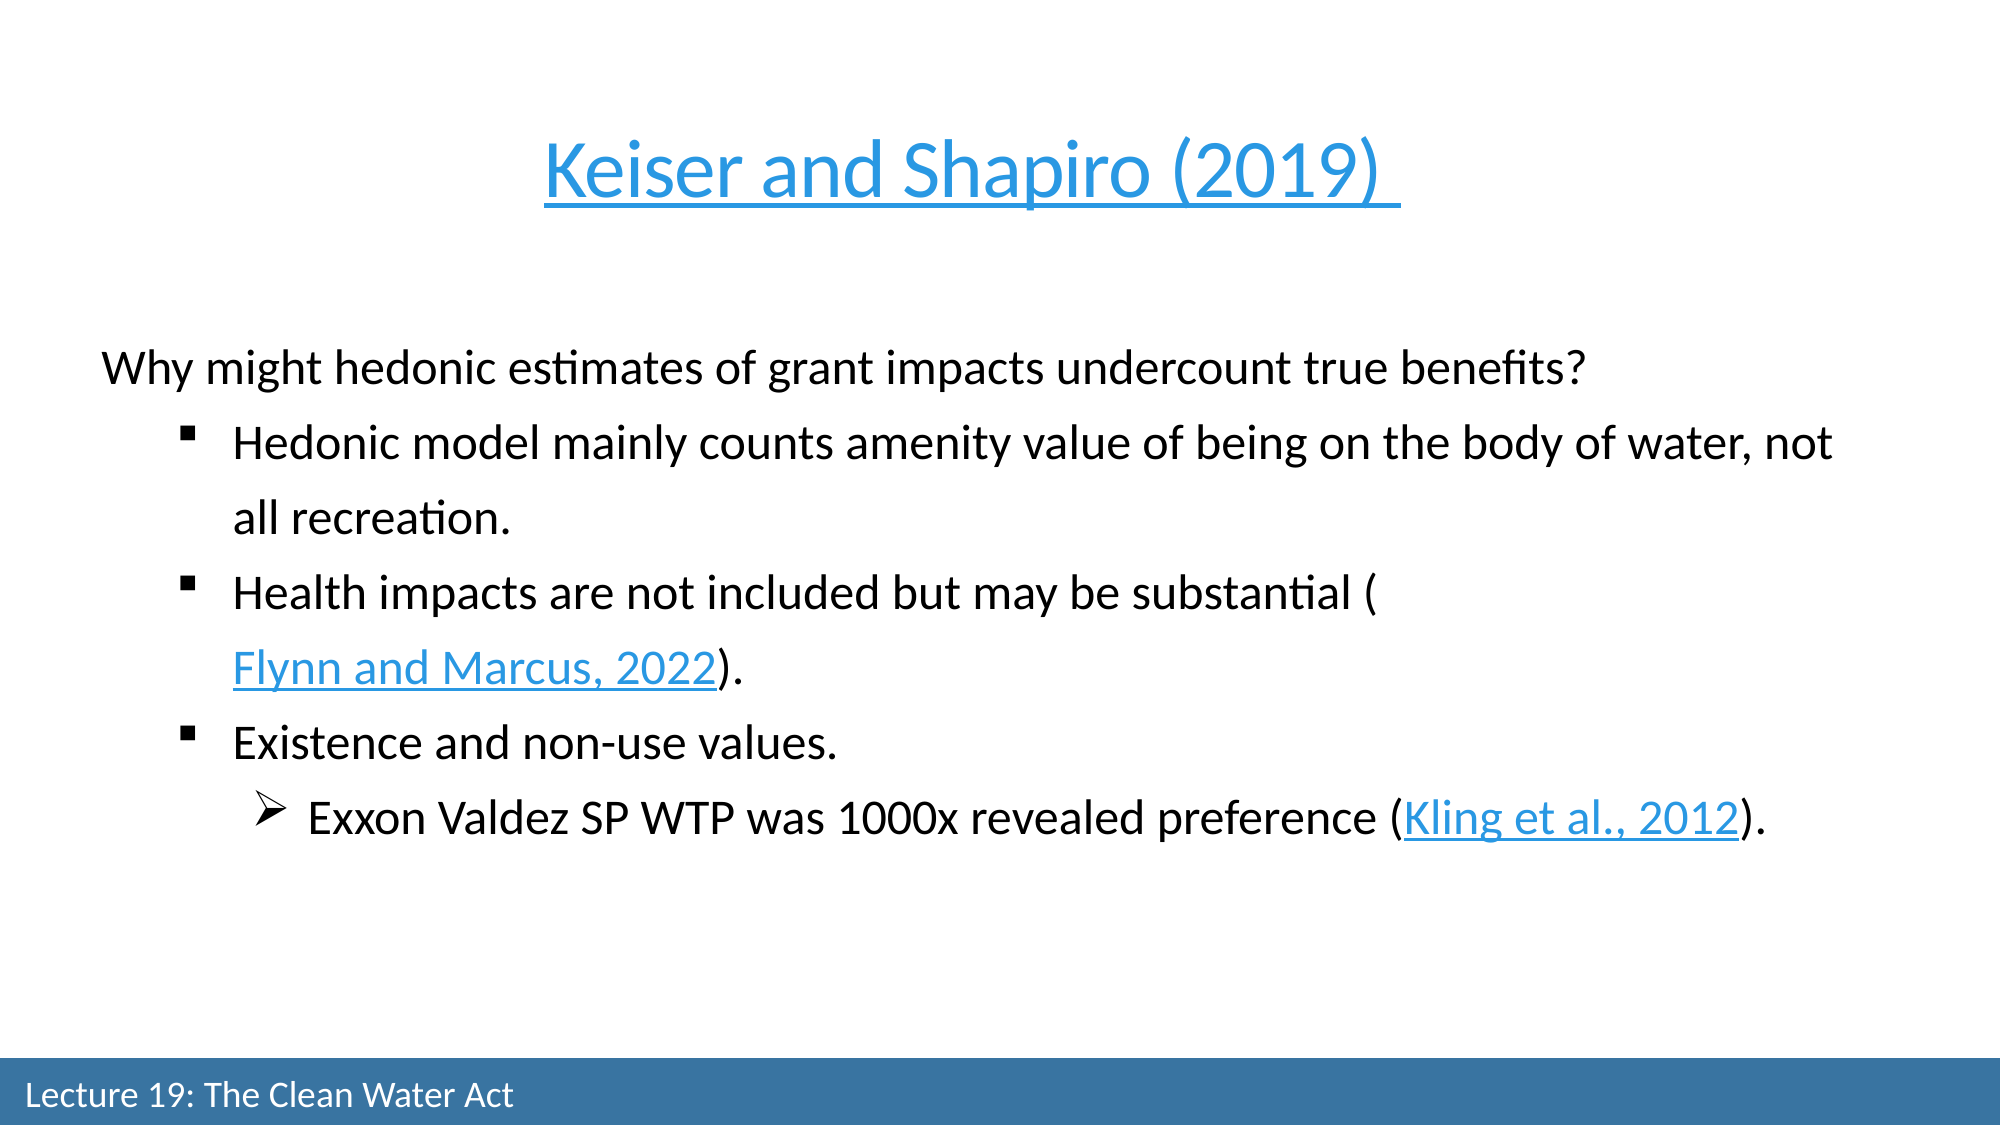

Keiser and Shapiro (2019)
Why might hedonic estimates of grant impacts undercount true benefits?
Hedonic model mainly counts amenity value of being on the body of water, not all recreation.
Health impacts are not included but may be substantial (Flynn and Marcus, 2022).
Existence and non-use values.
Exxon Valdez SP WTP was 1000x revealed preference (Kling et al., 2012).